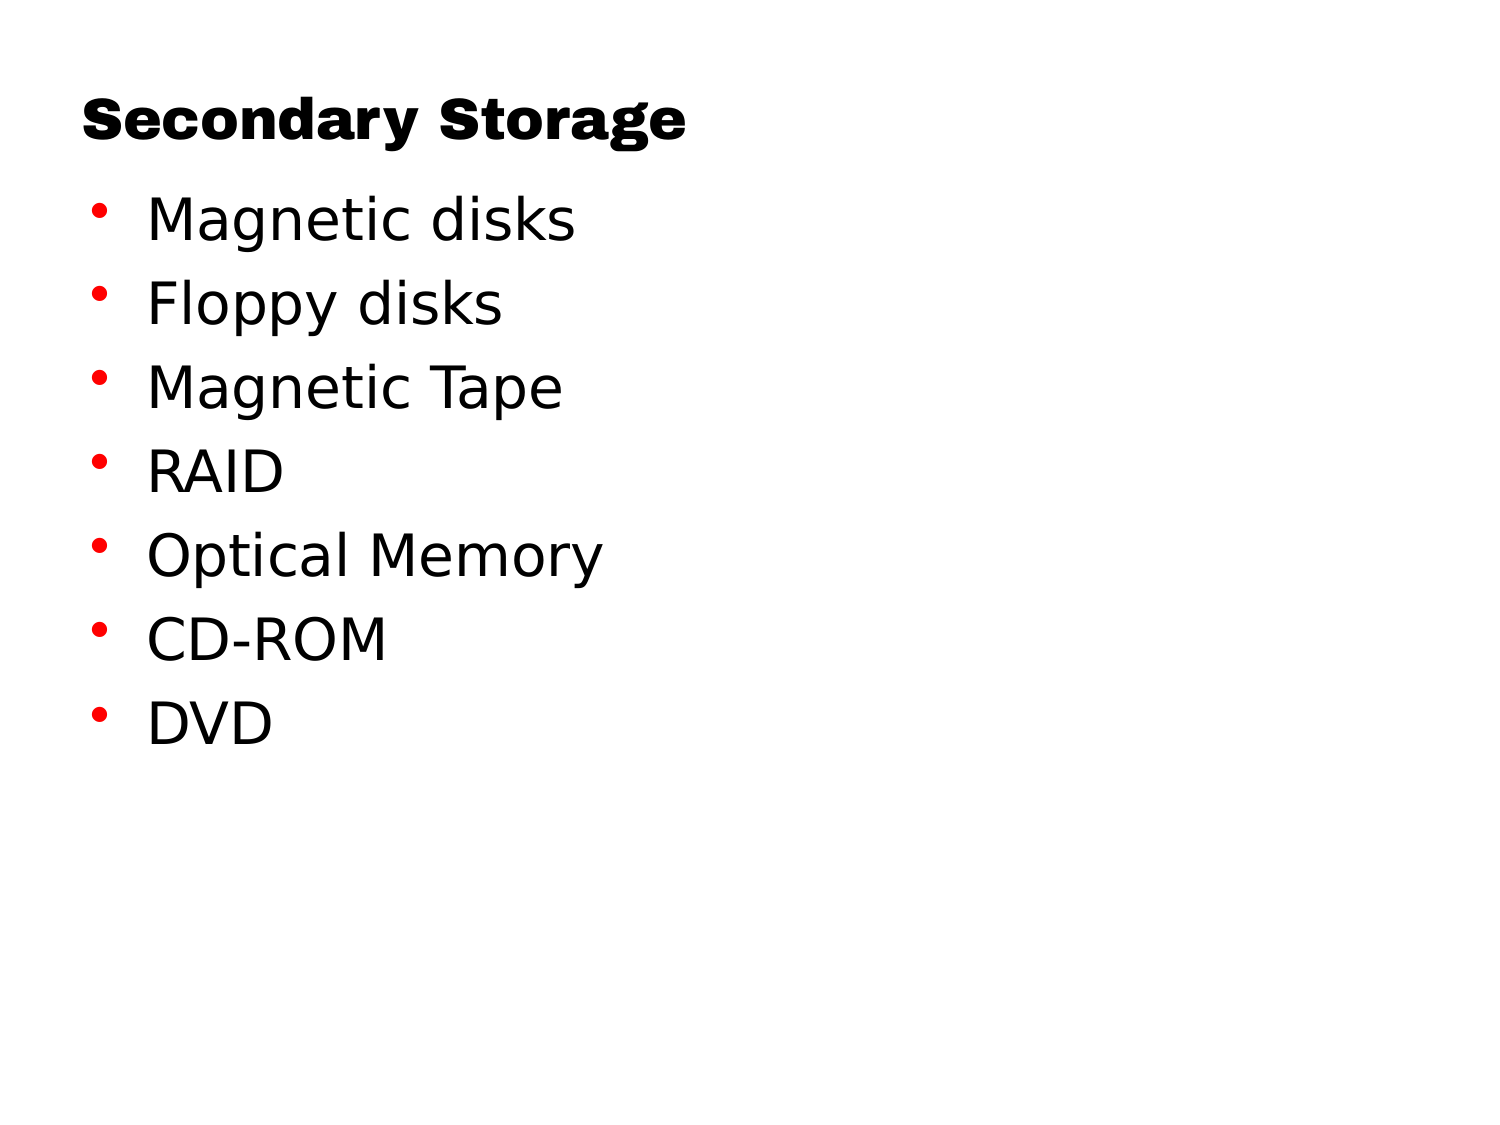

Secondary Storage
Magnetic disks
Floppy disks
Magnetic Tape
RAID
Optical Memory
CD-ROM
DVD